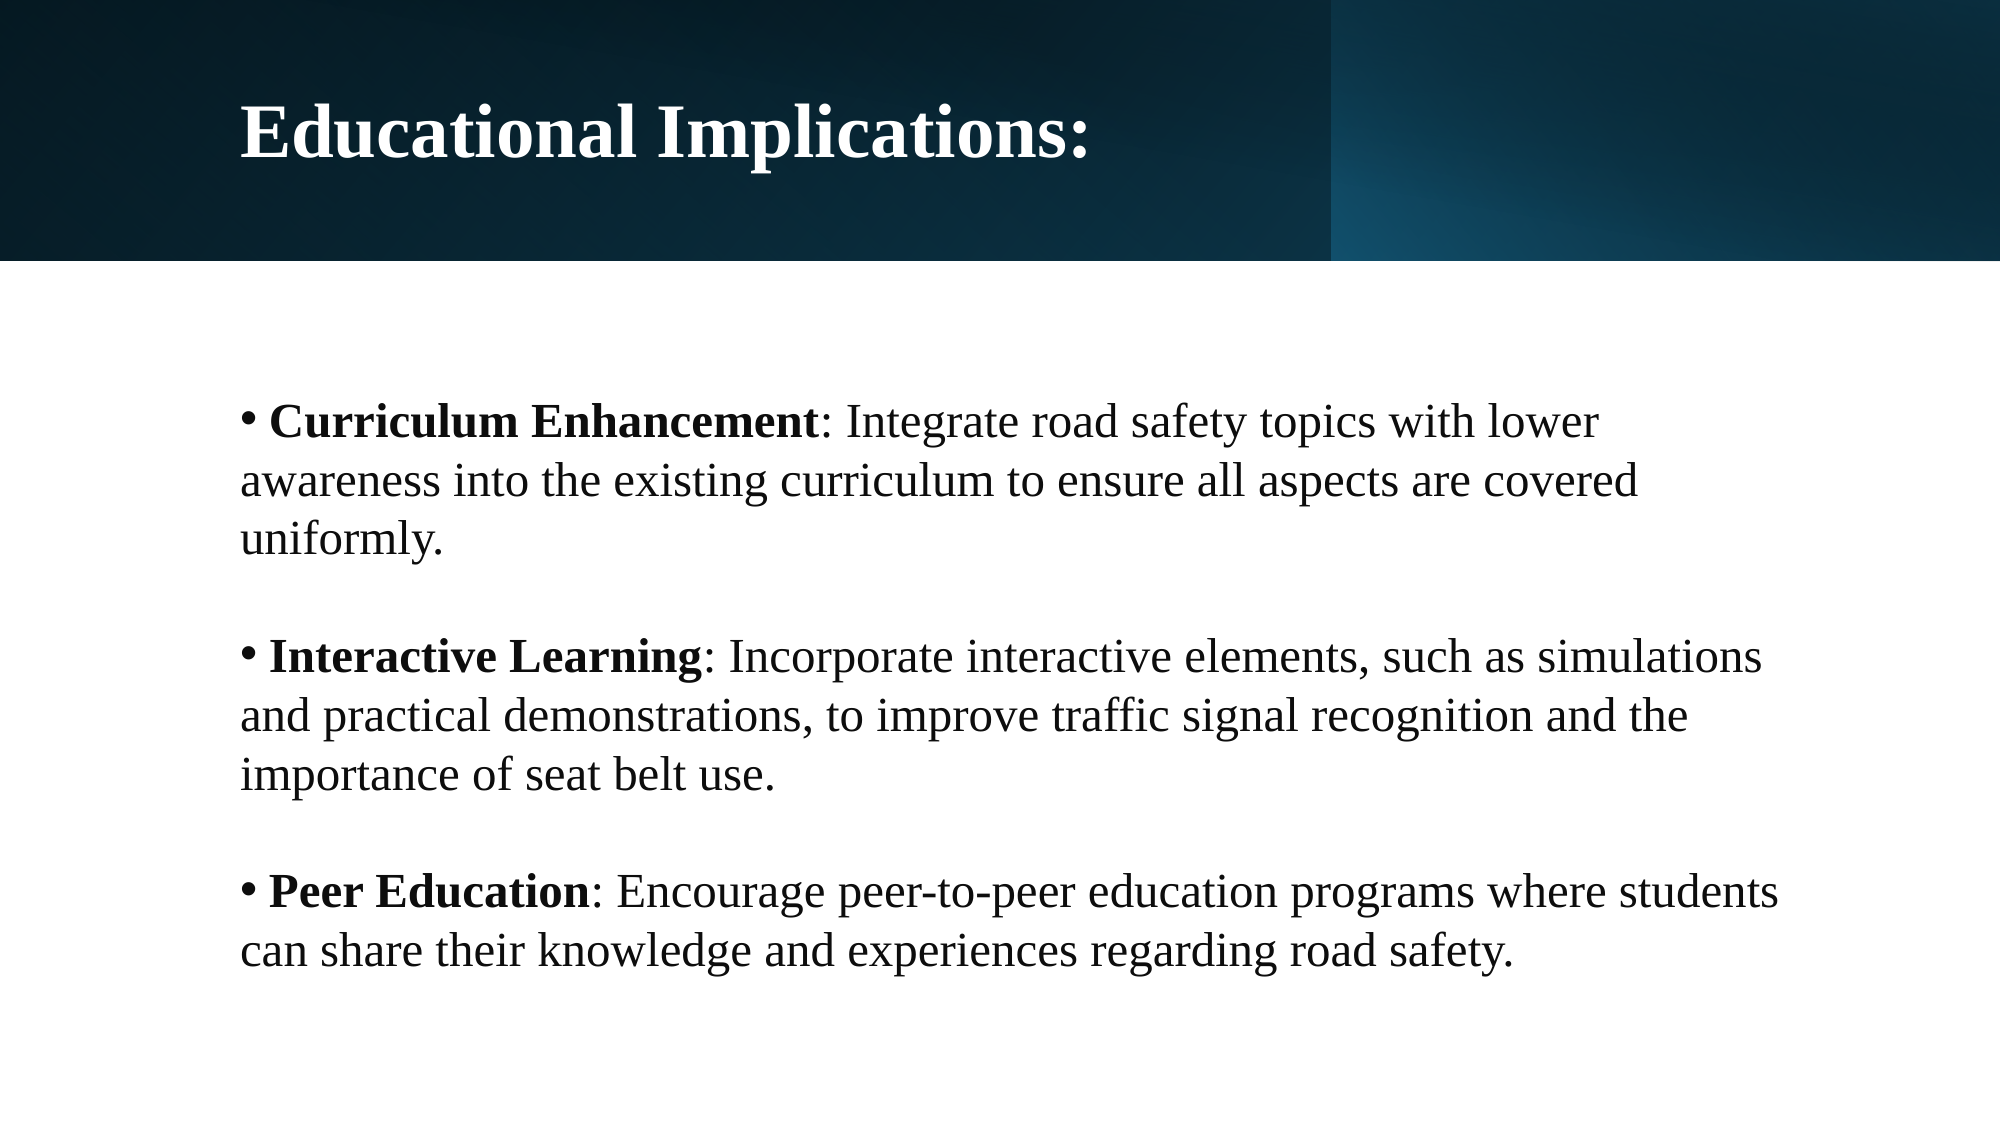

# Educational Implications:
 Curriculum Enhancement: Integrate road safety topics with lower awareness into the existing curriculum to ensure all aspects are covered uniformly.

 Interactive Learning: Incorporate interactive elements, such as simulations and practical demonstrations, to improve traffic signal recognition and the importance of seat belt use.

 Peer Education: Encourage peer-to-peer education programs where students can share their knowledge and experiences regarding road safety.